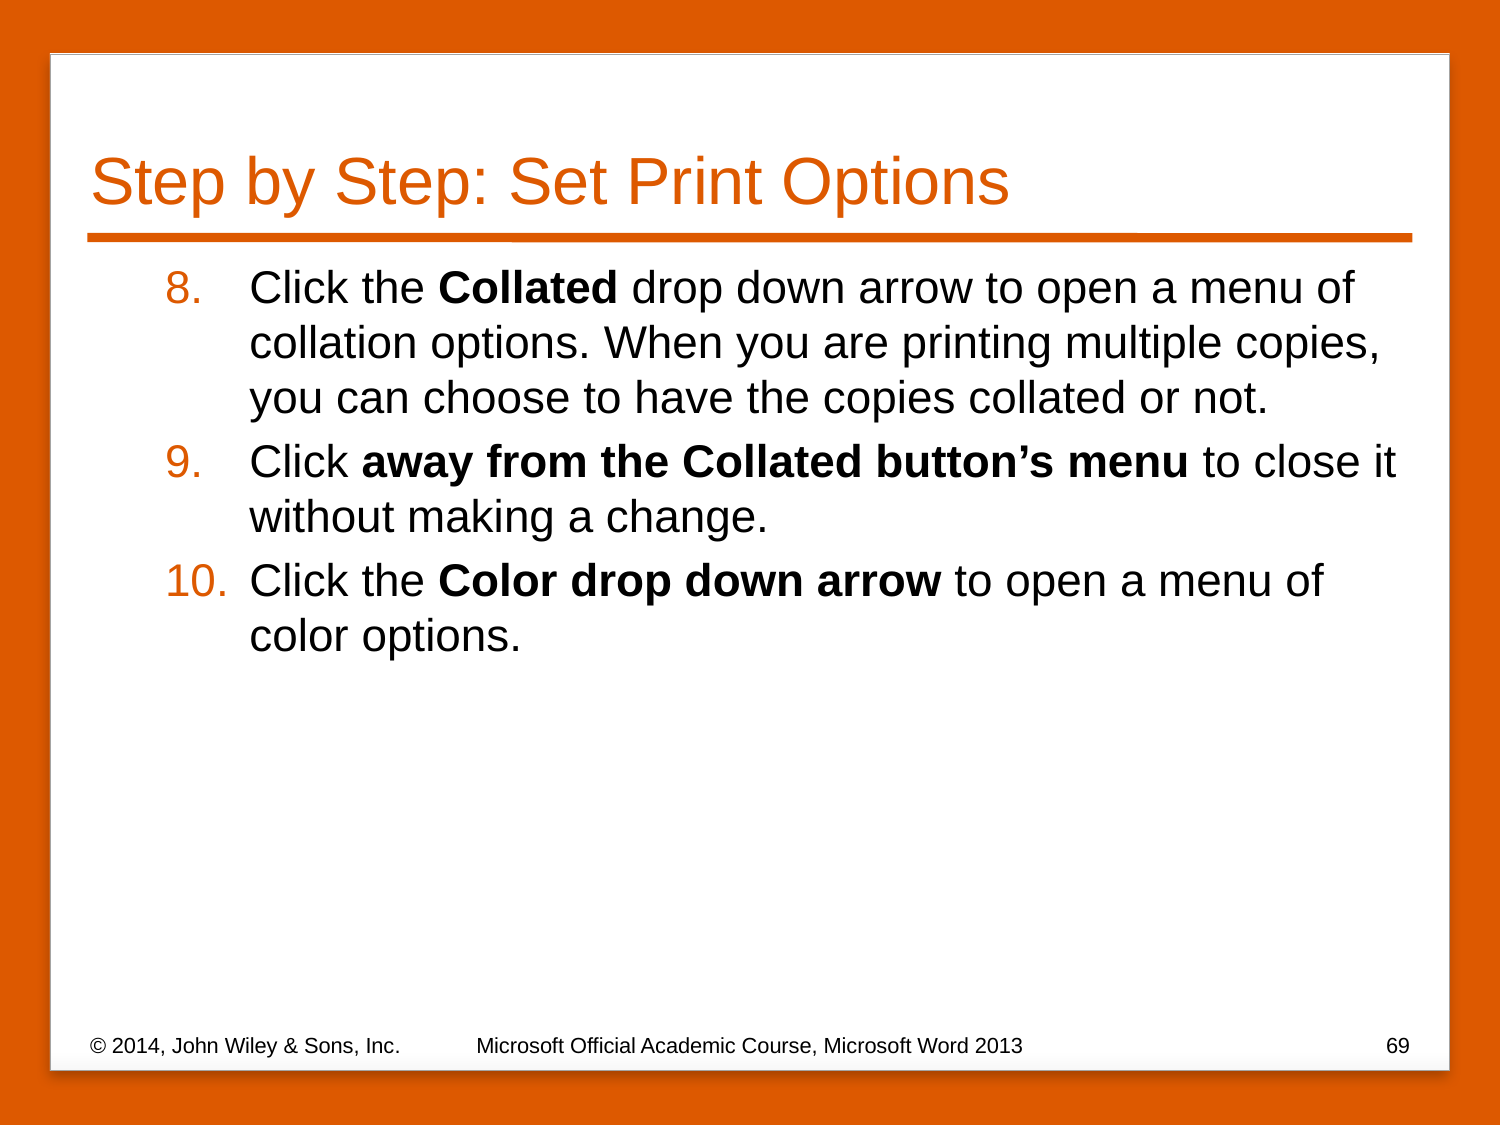

# Step by Step: Set Print Options
Click the Collated drop down arrow to open a menu of collation options. When you are printing multiple copies, you can choose to have the copies collated or not.
Click away from the Collated button’s menu to close it without making a change.
Click the Color drop down arrow to open a menu of color options.
© 2014, John Wiley & Sons, Inc.
Microsoft Official Academic Course, Microsoft Word 2013
69